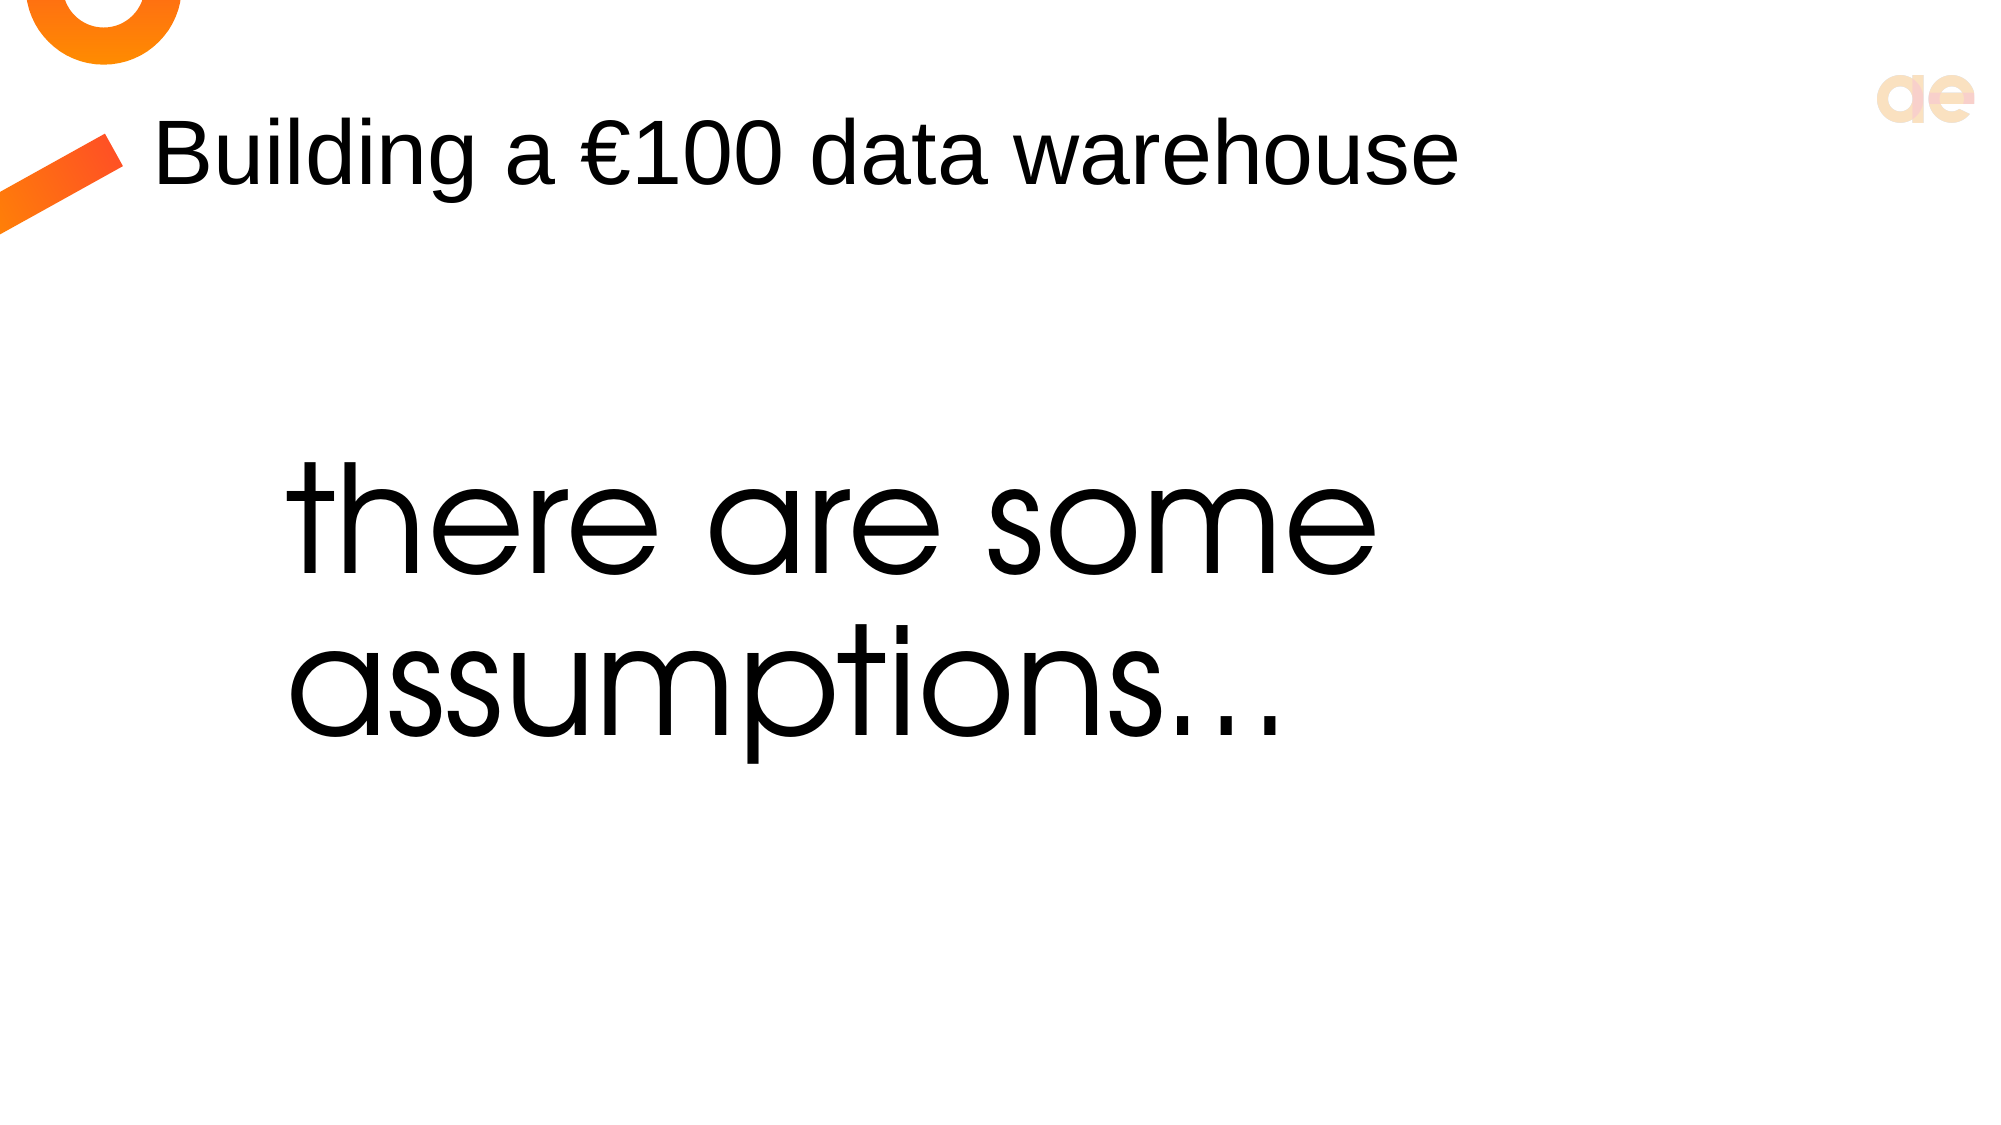

# Building a €100 data warehouse

there are some assumptions…